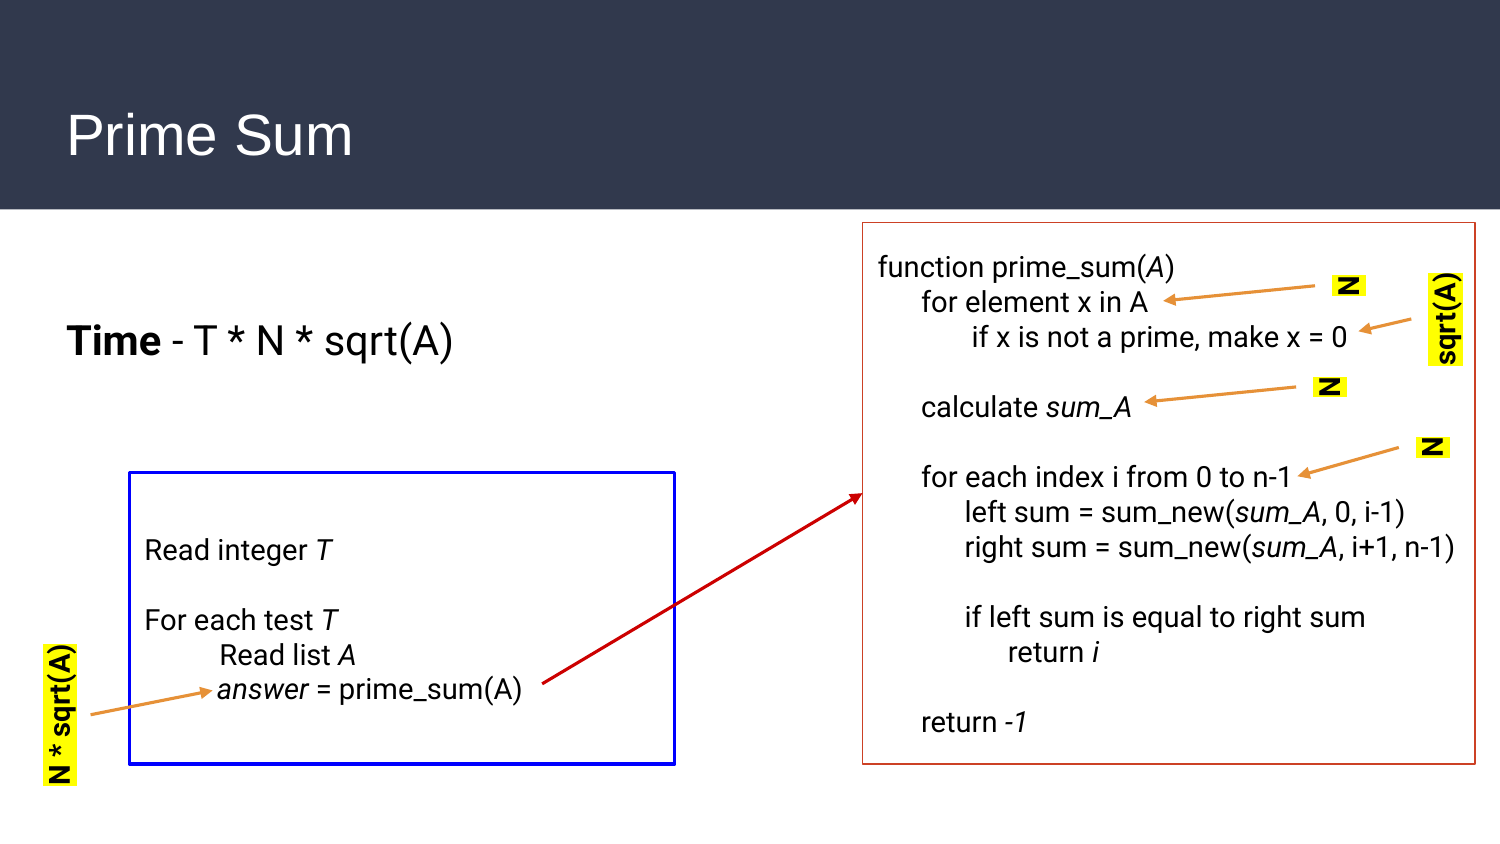

# Prime Sum

function prime_sum(A)
      for element x in A
             if x is not a prime, make x = 0

      calculate sum_A

      for each index i from 0 to n-1
            left sum = sum_new(sum_A, 0, i-1)
            right sum = sum_new(sum_A, i+1, n-1)

            if left sum is equal to right sum
                  return i

      return -1
N
sqrt(A)
Time - T * N * sqrt(A)
N
N
Read integer T

For each test T
Read list A
          answer = prime_sum(A)
N * sqrt(A)